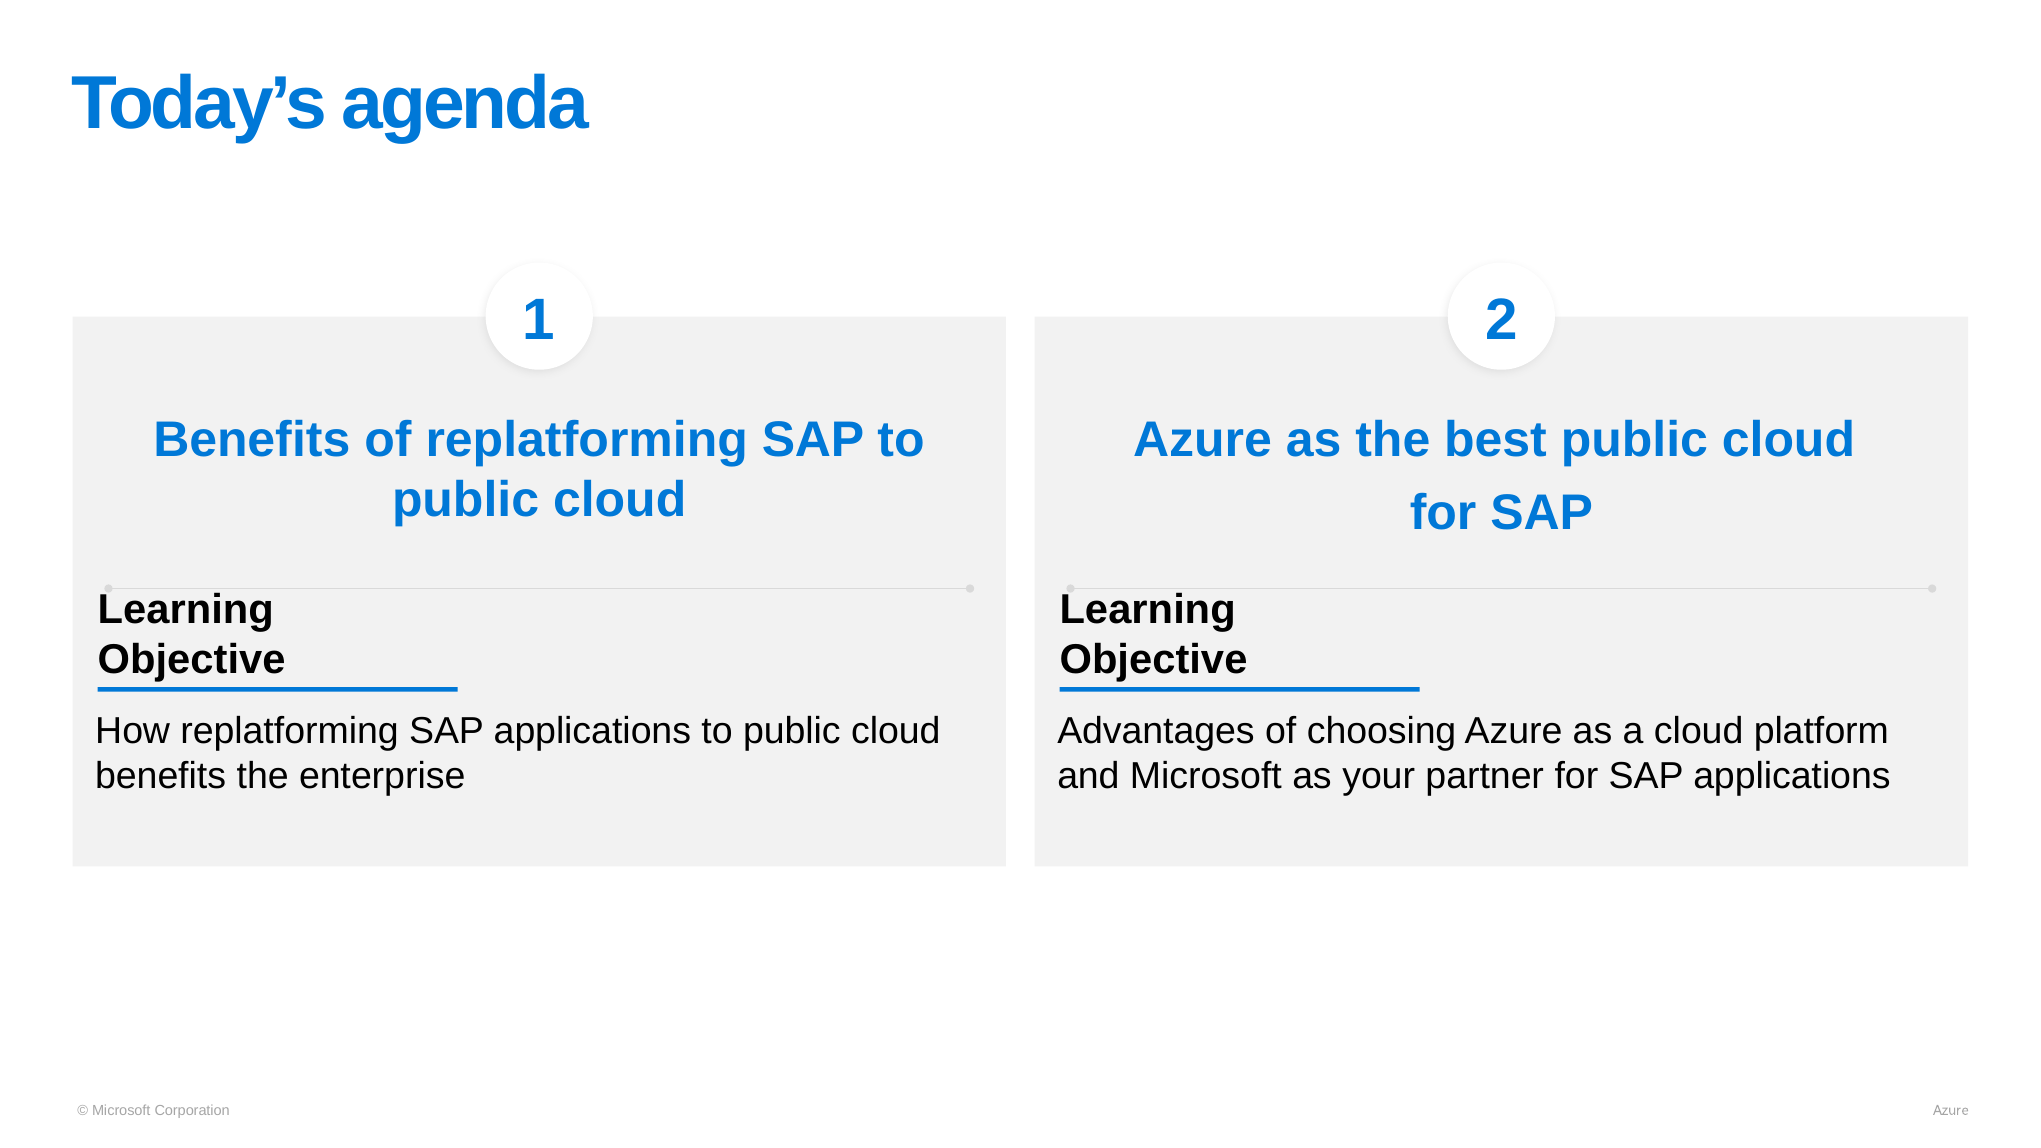

# Today’s agenda
1
2
Benefits of replatforming SAP to public cloud
Azure as the best public cloud
for SAP
Learning Objective
Learning Objective
How replatforming SAP applications to public cloud benefits the enterprise
Advantages of choosing Azure as a cloud platform and Microsoft as your partner for SAP applications